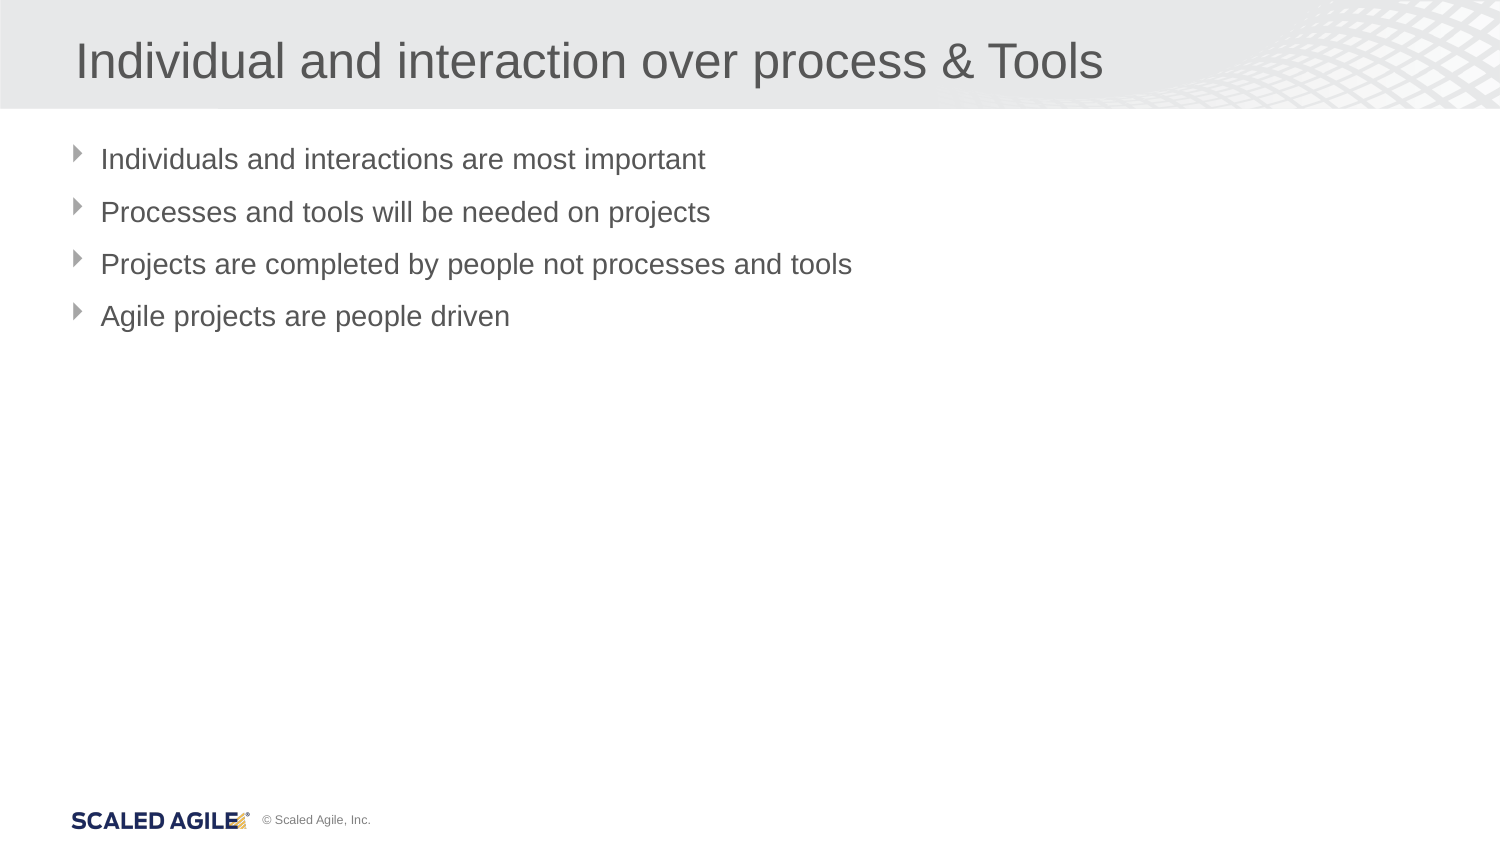

# Individual and interaction over process & Tools
Individuals and interactions are most important
Processes and tools will be needed on projects
Projects are completed by people not processes and tools
Agile projects are people driven